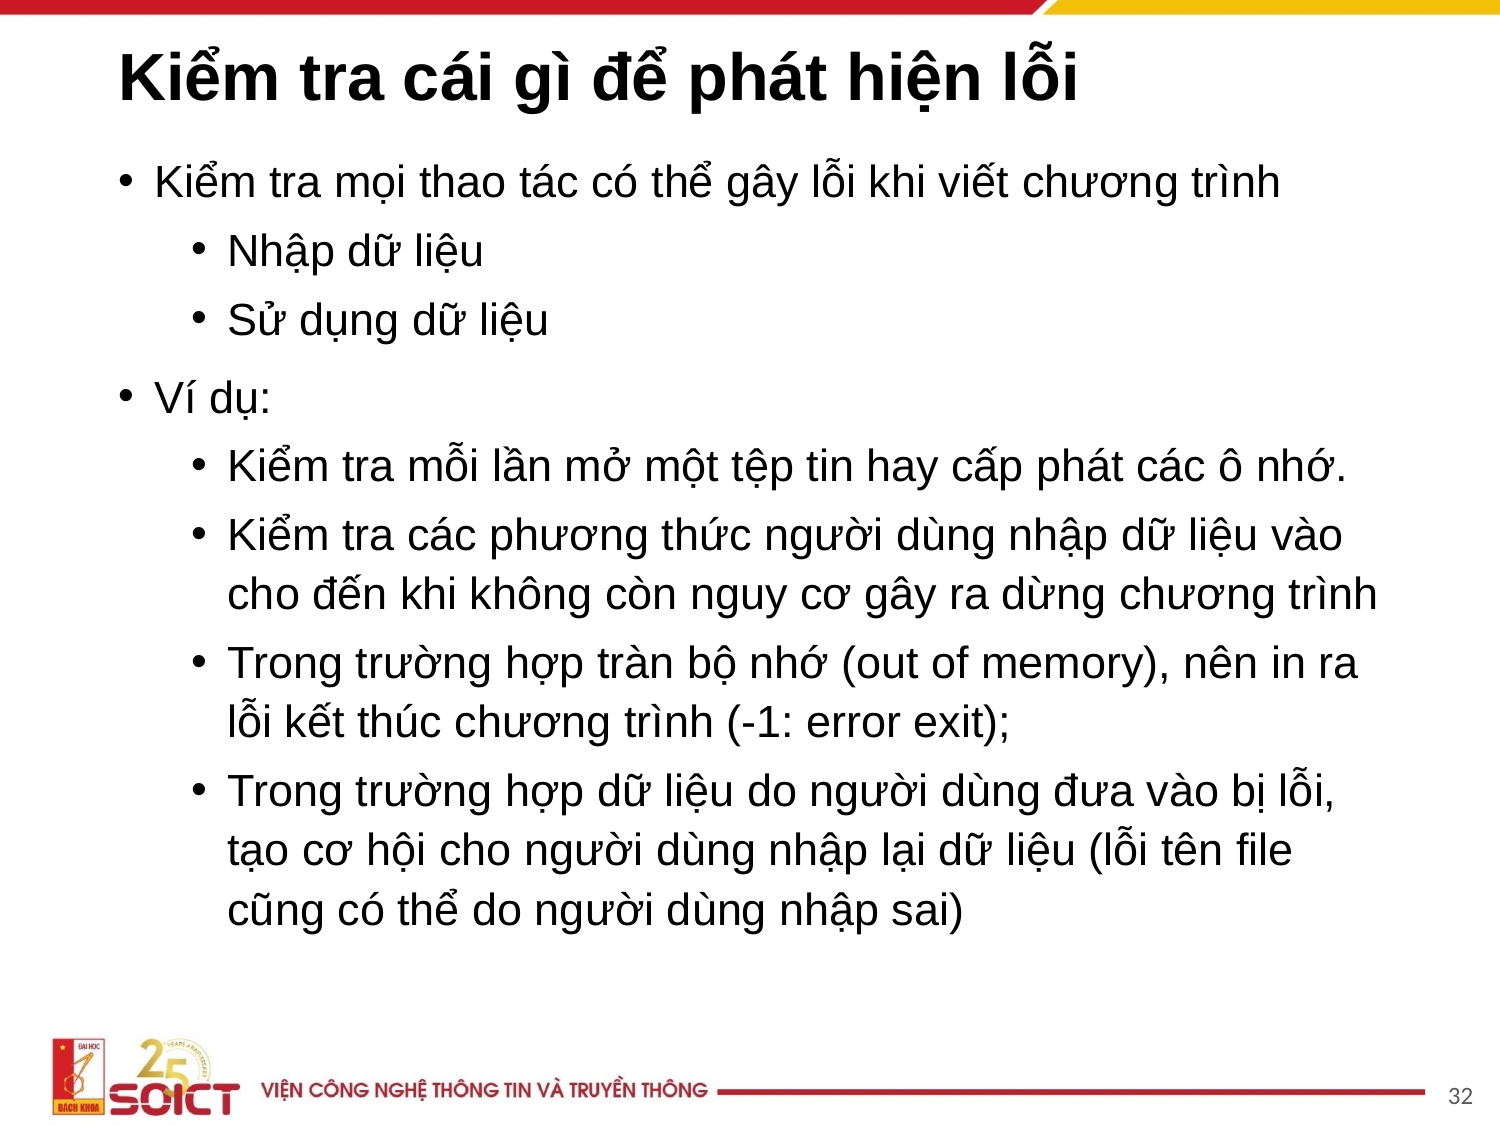

# Kiểm tra cái gì để phát hiện lỗi
Kiểm tra mọi thao tác có thể gây lỗi khi viết chương trình
Nhập dữ liệu
Sử dụng dữ liệu
Ví dụ:
Kiểm tra mỗi lần mở một tệp tin hay cấp phát các ô nhớ.
Kiểm tra các phương thức người dùng nhập dữ liệu vào cho đến khi không còn nguy cơ gây ra dừng chương trình
Trong trường hợp tràn bộ nhớ (out of memory), nên in ra lỗi kết thúc chương trình (-1: error exit);
Trong trường hợp dữ liệu do người dùng đưa vào bị lỗi, tạo cơ hội cho người dùng nhập lại dữ liệu (lỗi tên file cũng có thể do người dùng nhập sai)
32